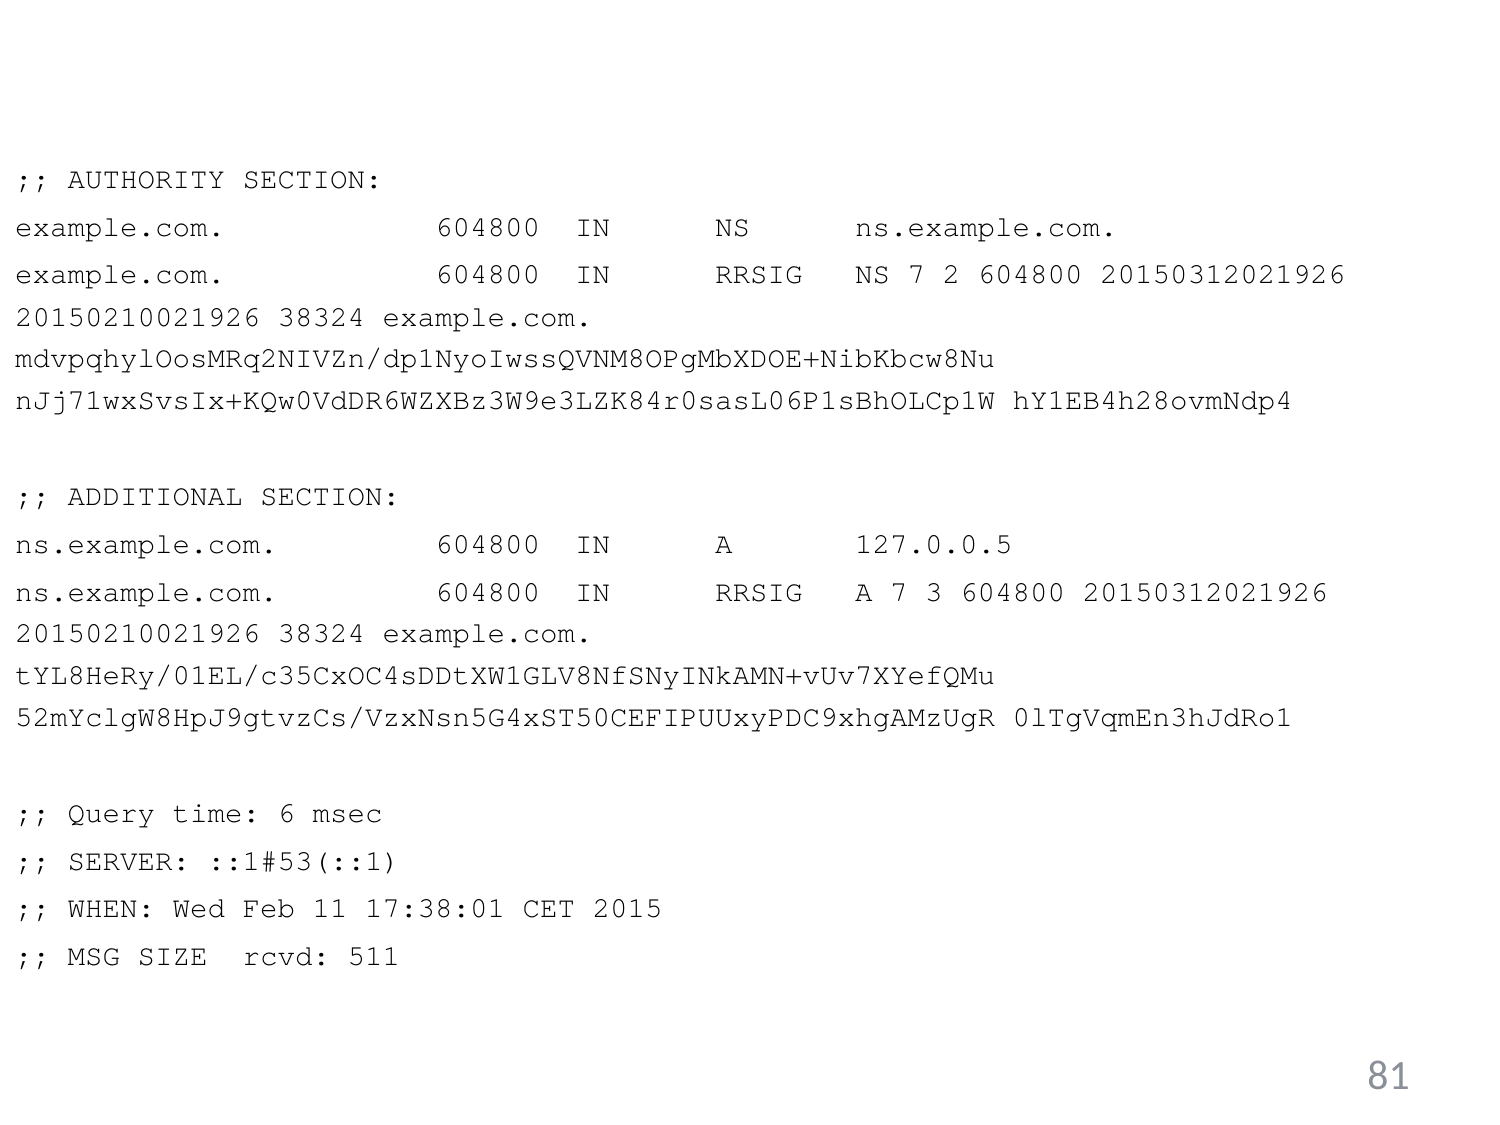

;; AUTHORITY SECTION:
example.com.            604800  IN      NS      ns.example.com.
example.com.            604800  IN      RRSIG   NS 7 2 604800 20150312021926 20150210021926 38324 example.com. mdvpqhylOosMRq2NIVZn/dp1NyoIwssQVNM8OPgMbXDOE+NibKbcw8Nu nJj71wxSvsIx+KQw0VdDR6WZXBz3W9e3LZK84r0sasL06P1sBhOLCp1W hY1EB4h28ovmNdp4

;; ADDITIONAL SECTION:
ns.example.com.         604800  IN      A       127.0.0.5
ns.example.com.         604800  IN      RRSIG   A 7 3 604800 20150312021926 20150210021926 38324 example.com. tYL8HeRy/01EL/c35CxOC4sDDtXW1GLV8NfSNyINkAMN+vUv7XYefQMu 52mYclgW8HpJ9gtvzCs/VzxNsn5G4xST50CEFIPUUxyPDC9xhgAMzUgR 0lTgVqmEn3hJdRo1

;; Query time: 6 msec
;; SERVER: ::1#53(::1)
;; WHEN: Wed Feb 11 17:38:01 CET 2015
;; MSG SIZE  rcvd: 511
81